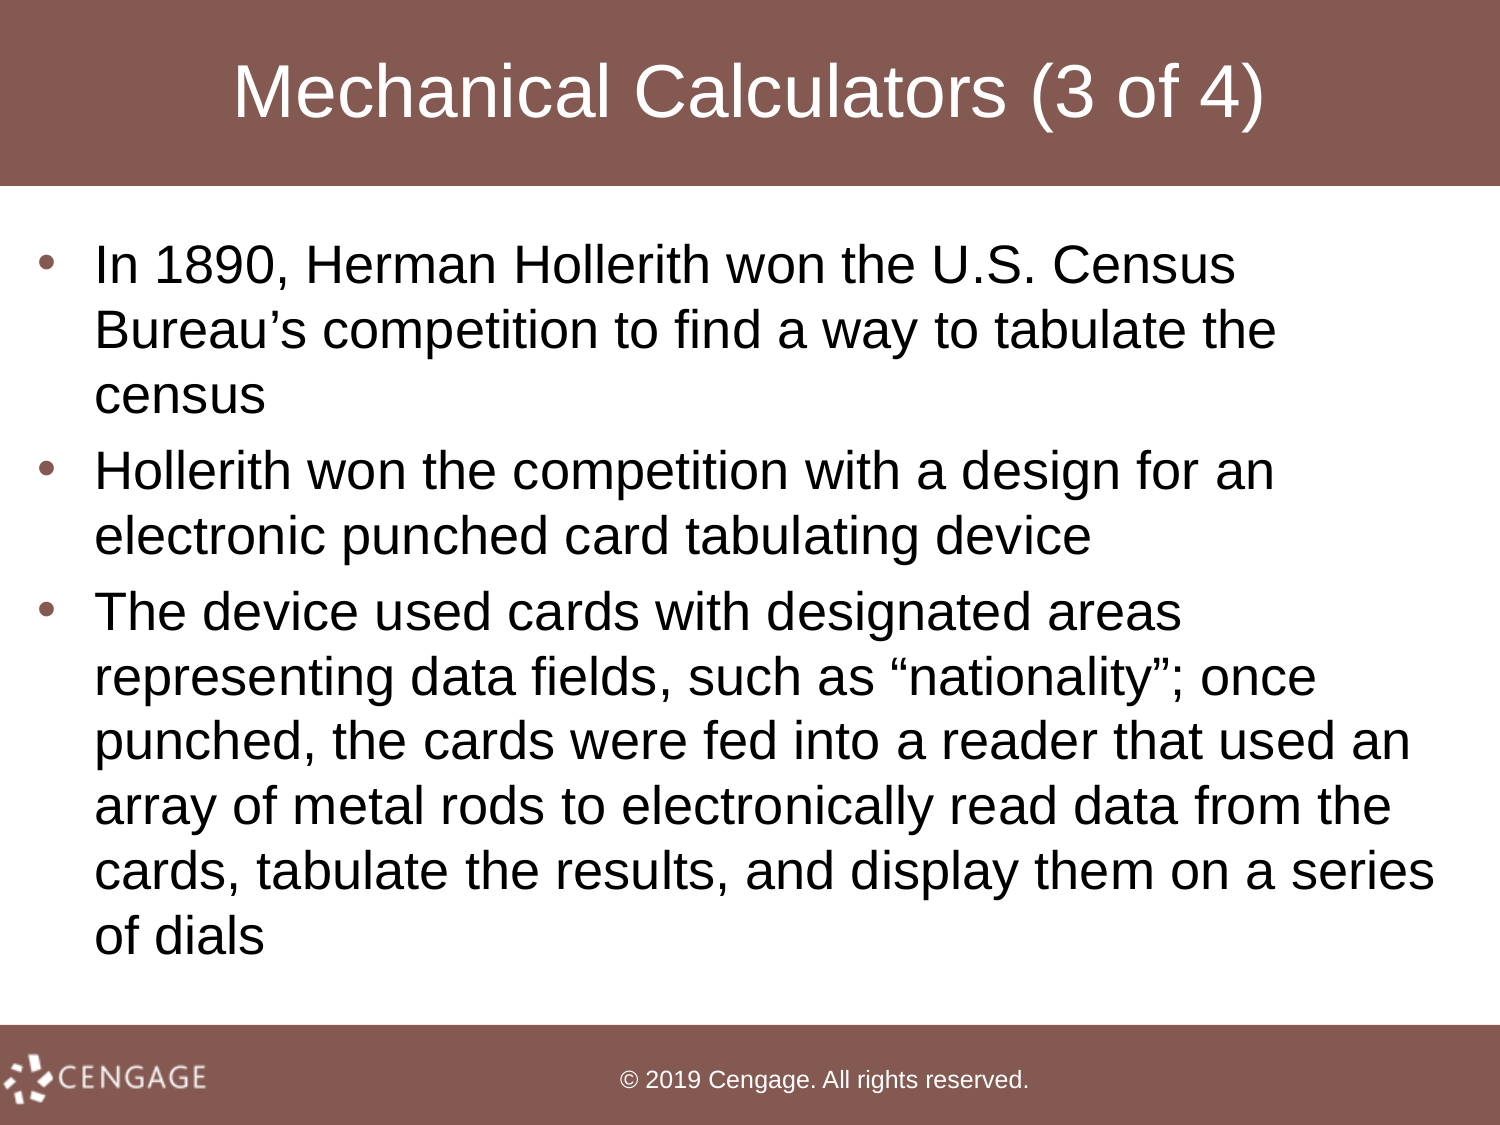

# Mechanical Calculators (3 of 4)
In 1890, Herman Hollerith won the U.S. Census Bureau’s competition to find a way to tabulate the census
Hollerith won the competition with a design for an electronic punched card tabulating device
The device used cards with designated areas representing data fields, such as “nationality”; once punched, the cards were fed into a reader that used an array of metal rods to electronically read data from the cards, tabulate the results, and display them on a series of dials